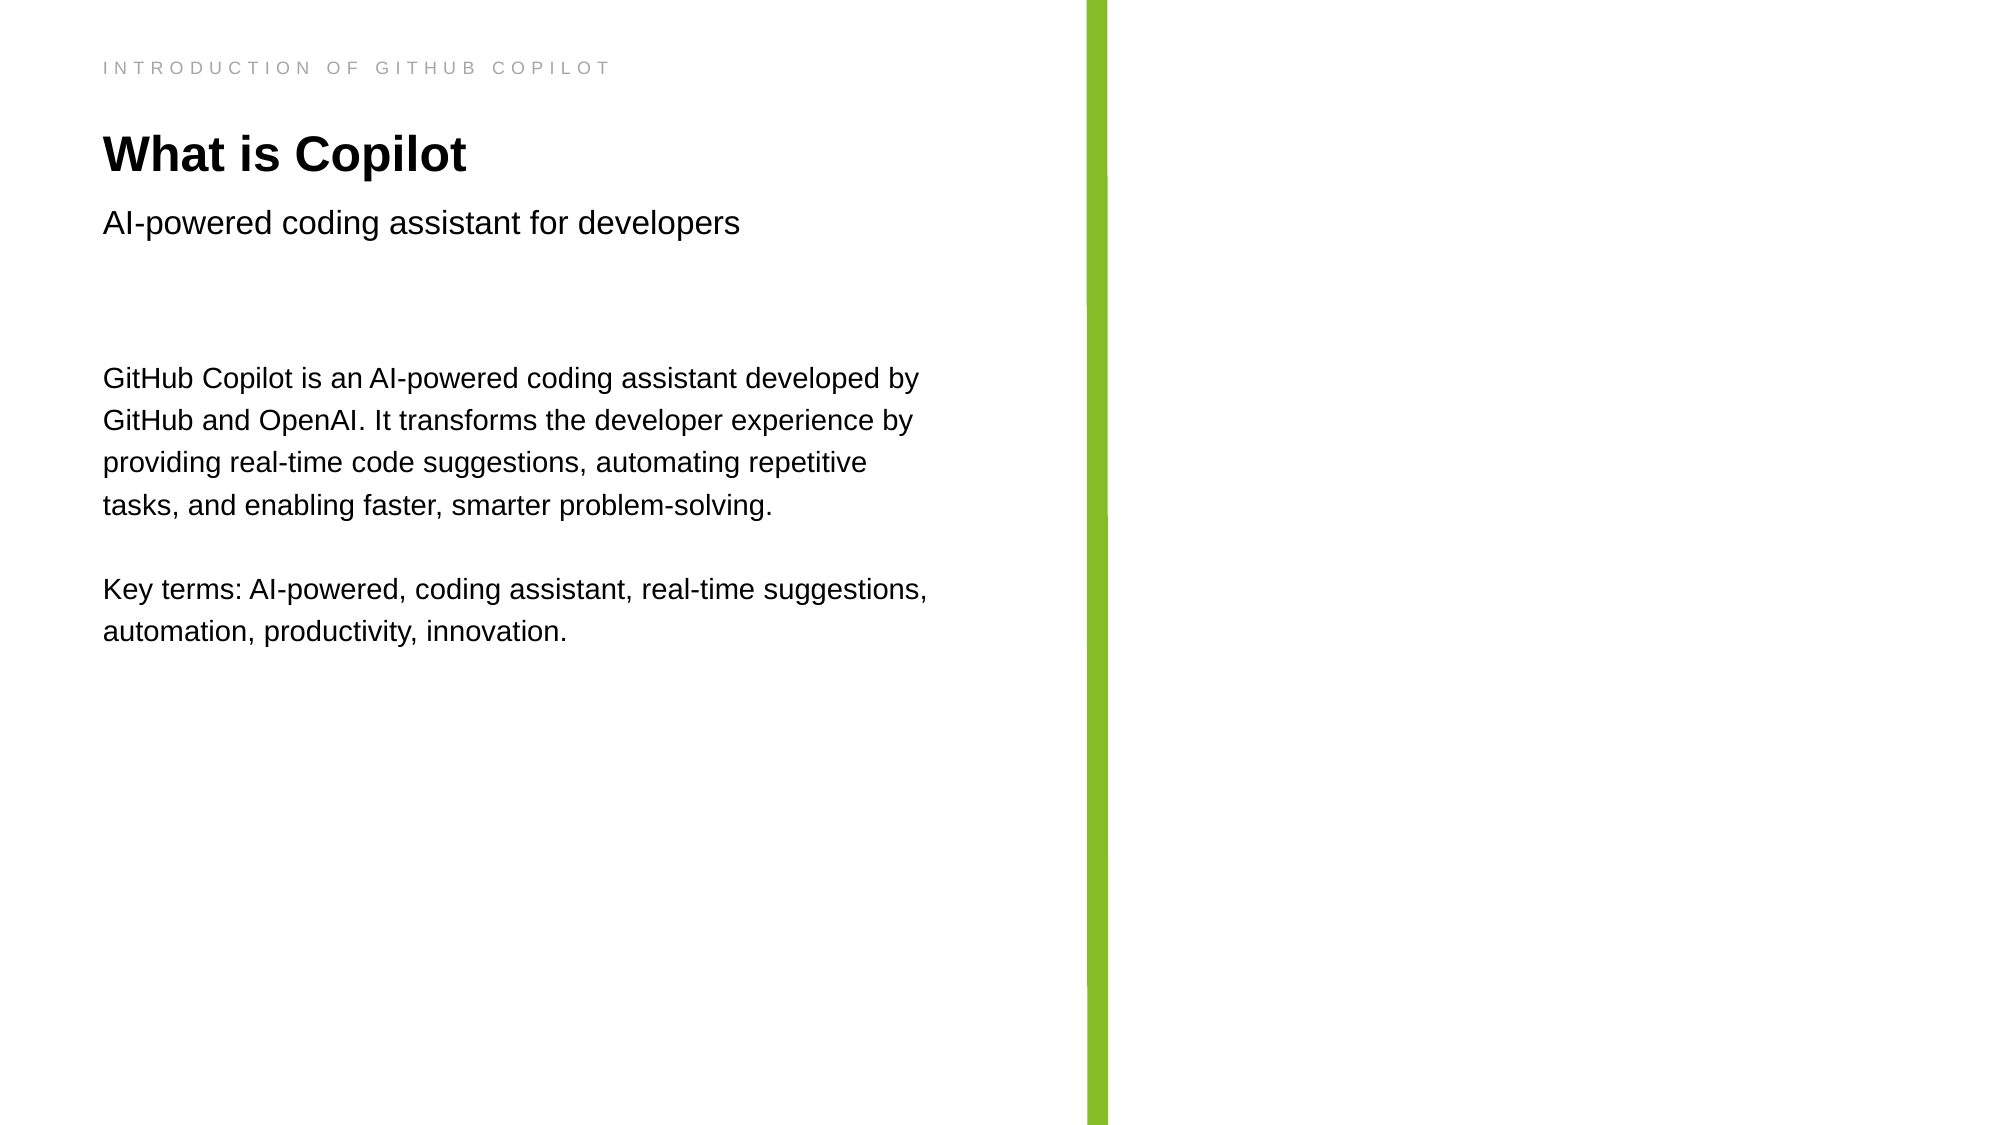

INTRODUCTION OF GITHUB COPILOT
What is Copilot
AI-powered coding assistant for developers
GitHub Copilot is an AI-powered coding assistant developed by GitHub and OpenAI. It transforms the developer experience by providing real-time code suggestions, automating repetitive tasks, and enabling faster, smarter problem-solving.

Key terms: AI-powered, coding assistant, real-time suggestions, automation, productivity, innovation.